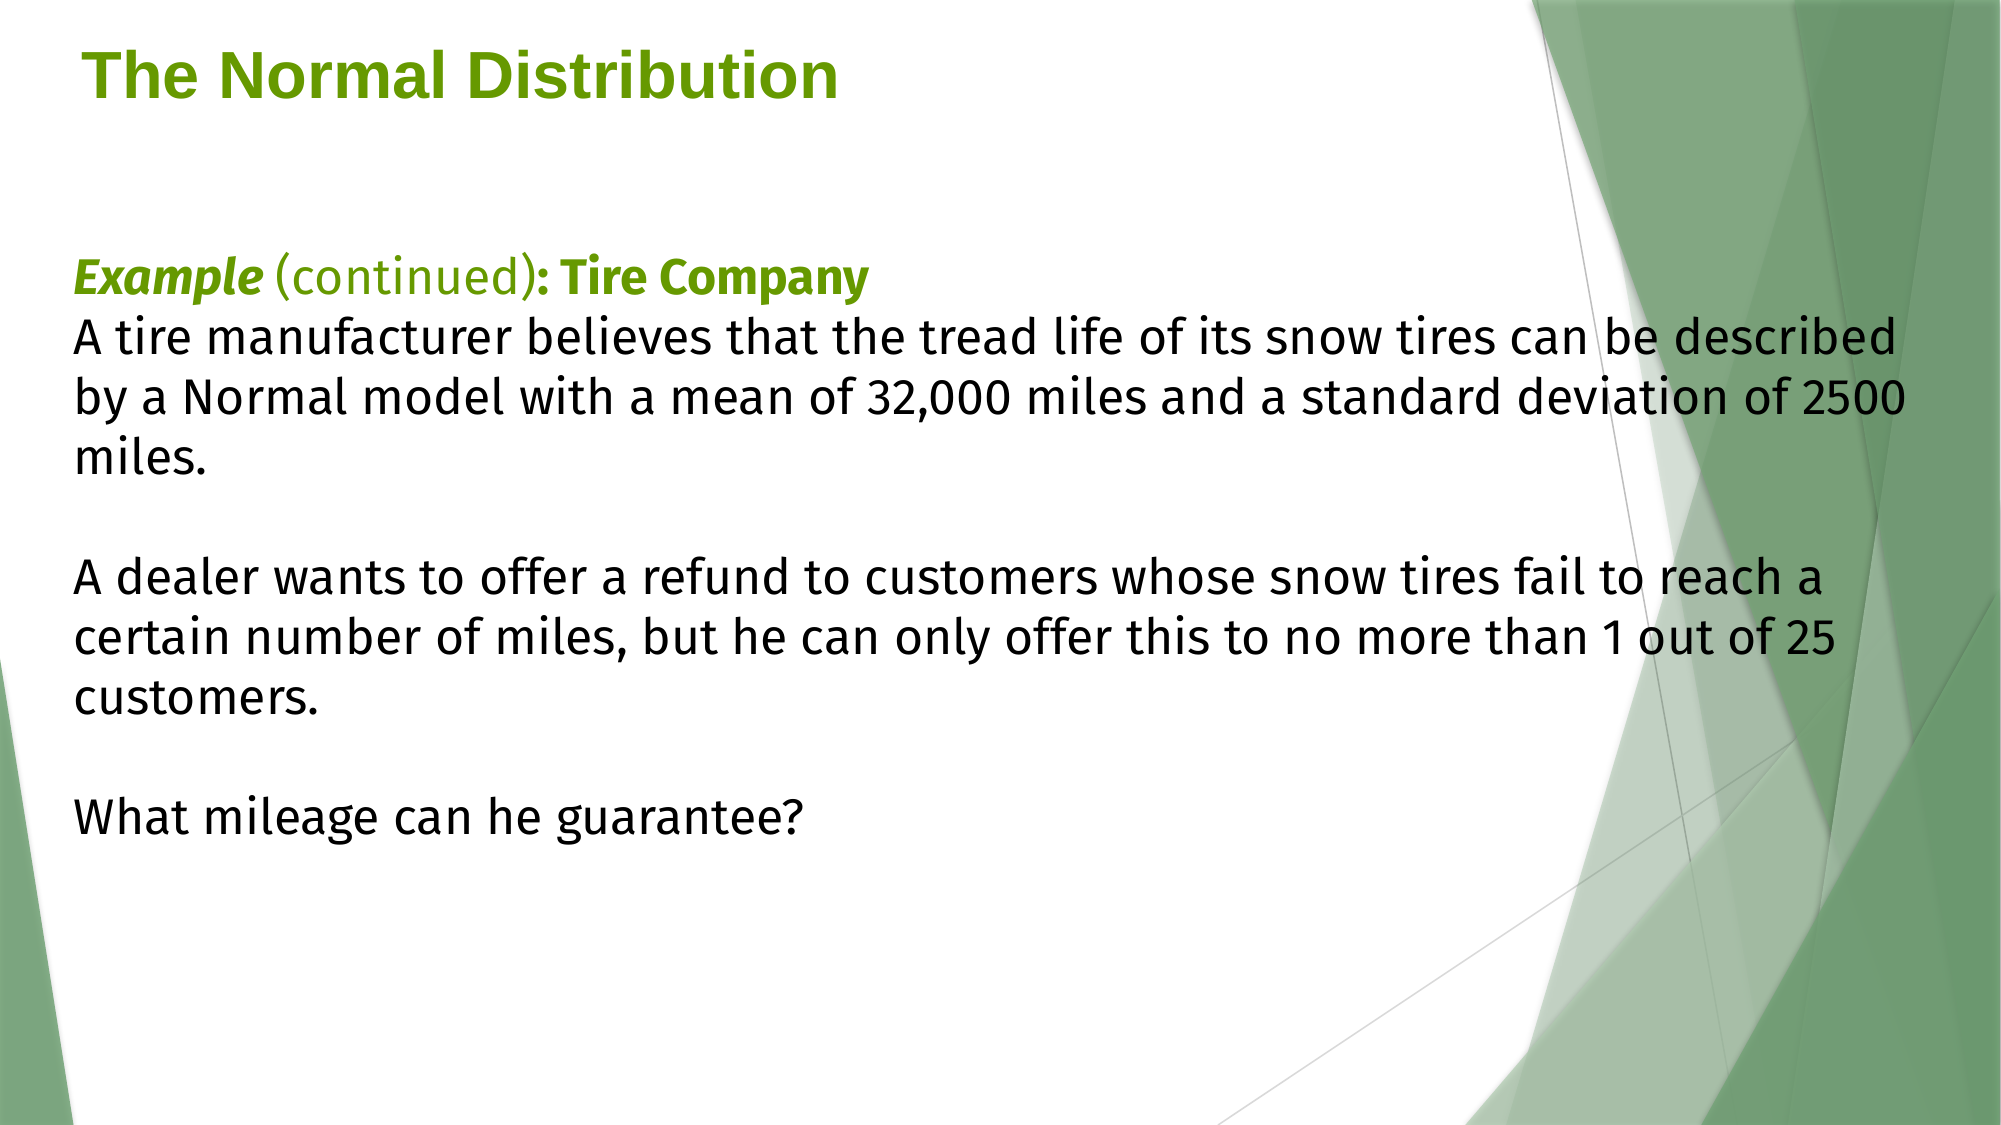

The Normal Distribution
Example (continued): Tire Company
A tire manufacturer believes that the tread life of its snow tires can be described by a Normal model with a mean of 32,000 miles and a standard deviation of 2500 miles.

A dealer wants to offer a refund to customers whose snow tires fail to reach a certain number of miles, but he can only offer this to no more than 1 out of 25 customers.

What mileage can he guarantee?